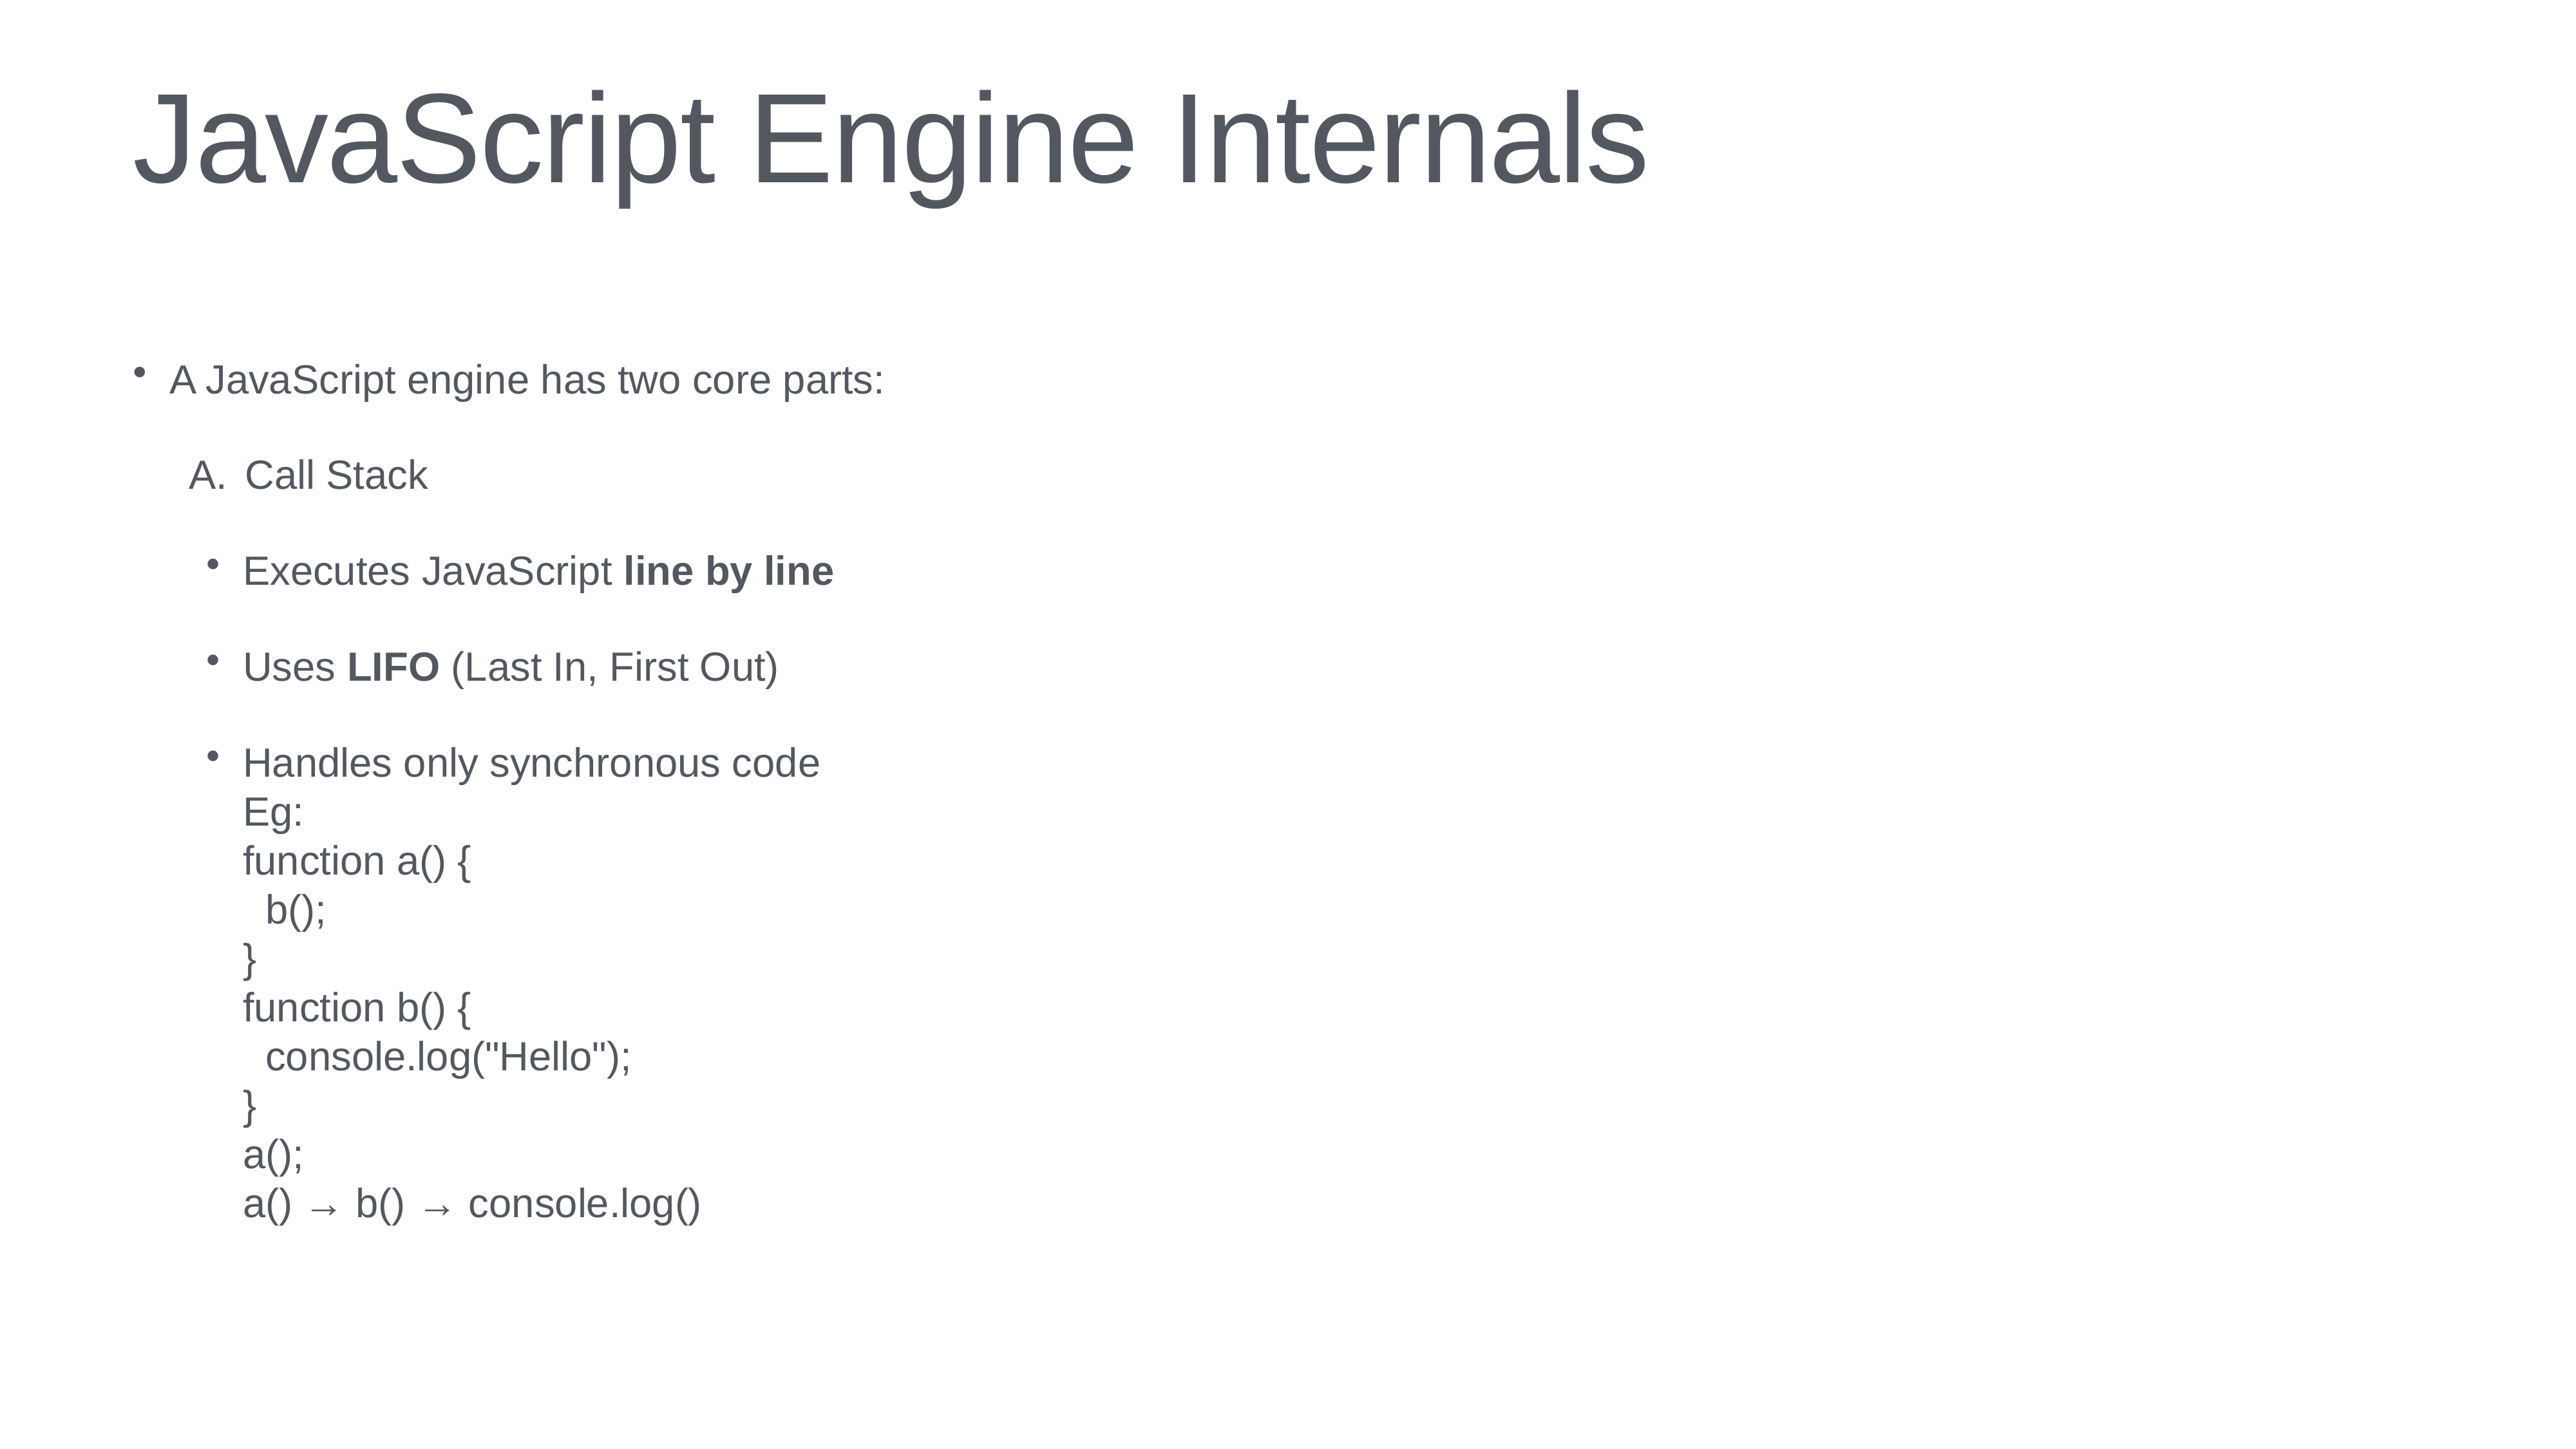

# JavaScript Engine Internals
A JavaScript engine has two core parts:
Call Stack
Executes JavaScript line by line
Uses LIFO (Last In, First Out)
Handles only synchronous code
Eg:
function a() {
  b();
}
function b() {
  console.log("Hello");
}
a();
a() → b() → console.log()